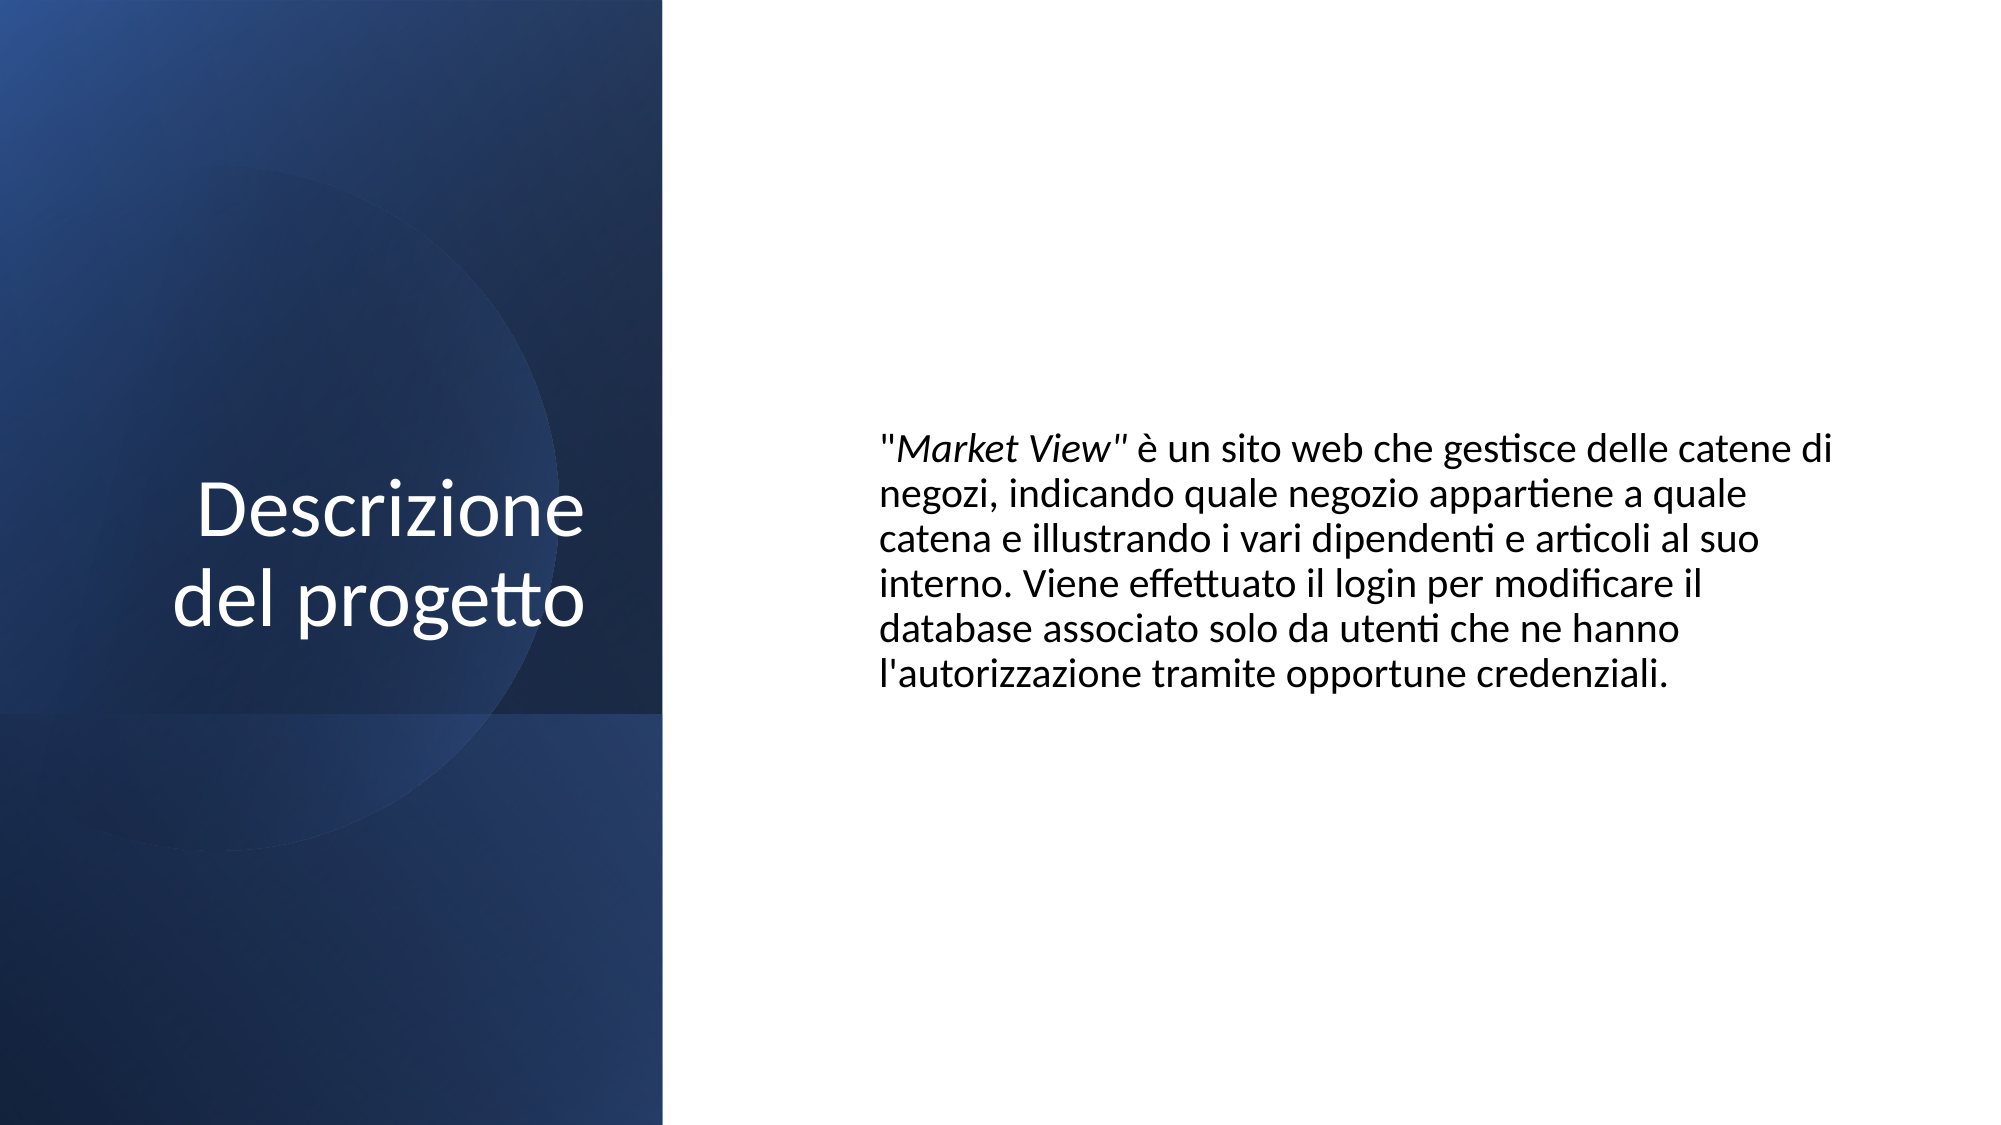

# Descrizione del progetto
"Market View" è un sito web che gestisce delle catene di negozi, indicando quale negozio appartiene a quale catena e illustrando i vari dipendenti e articoli al suo interno. Viene effettuato il login per modificare il database associato solo da utenti che ne hanno l'autorizzazione tramite opportune credenziali.